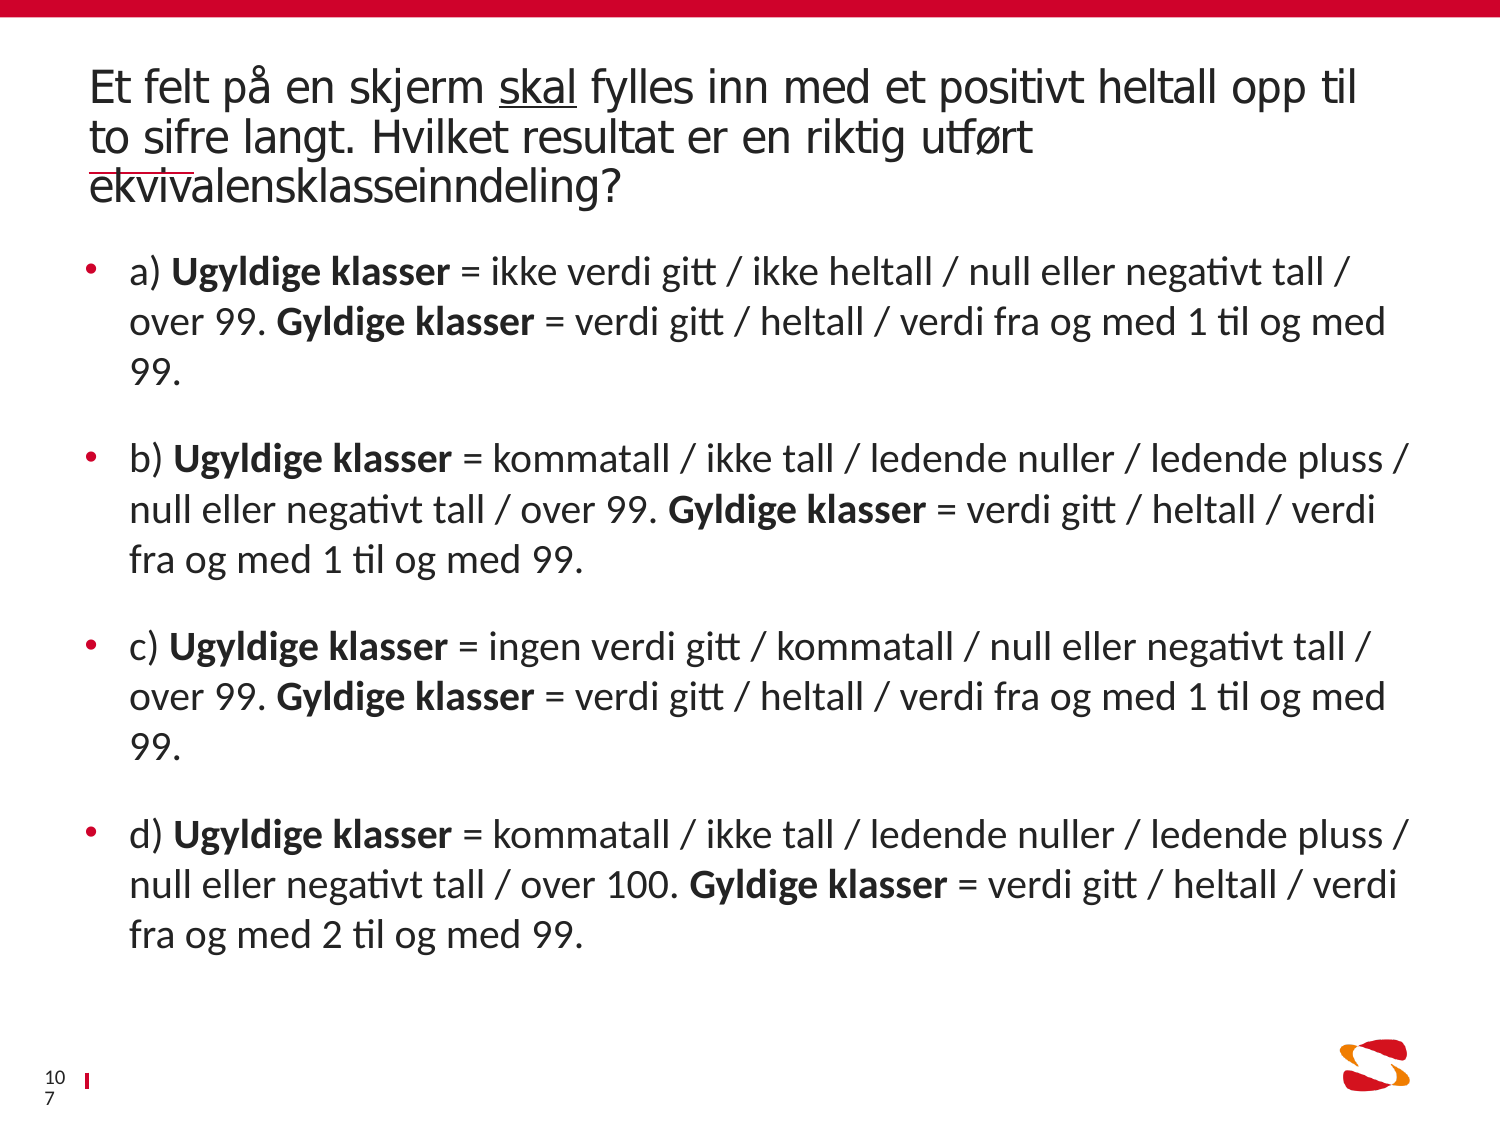

# Et felt på en skjerm skal fylles inn med et positivt heltall opp til to sifre langt. Hvilket resultat er en riktig utført ekvivalensklasseinndeling?
a) Ugyldige klasser = ikke verdi gitt / ikke heltall / null eller negativt tall / over 99. Gyldige klasser = verdi gitt / heltall / verdi fra og med 1 til og med 99.
b) Ugyldige klasser = kommatall / ikke tall / ledende nuller / ledende pluss / null eller negativt tall / over 99. Gyldige klasser = verdi gitt / heltall / verdi fra og med 1 til og med 99.
c) Ugyldige klasser = ingen verdi gitt / kommatall / null eller negativt tall / over 99. Gyldige klasser = verdi gitt / heltall / verdi fra og med 1 til og med 99.
d) Ugyldige klasser = kommatall / ikke tall / ledende nuller / ledende pluss / null eller negativt tall / over 100. Gyldige klasser = verdi gitt / heltall / verdi fra og med 2 til og med 99.

107